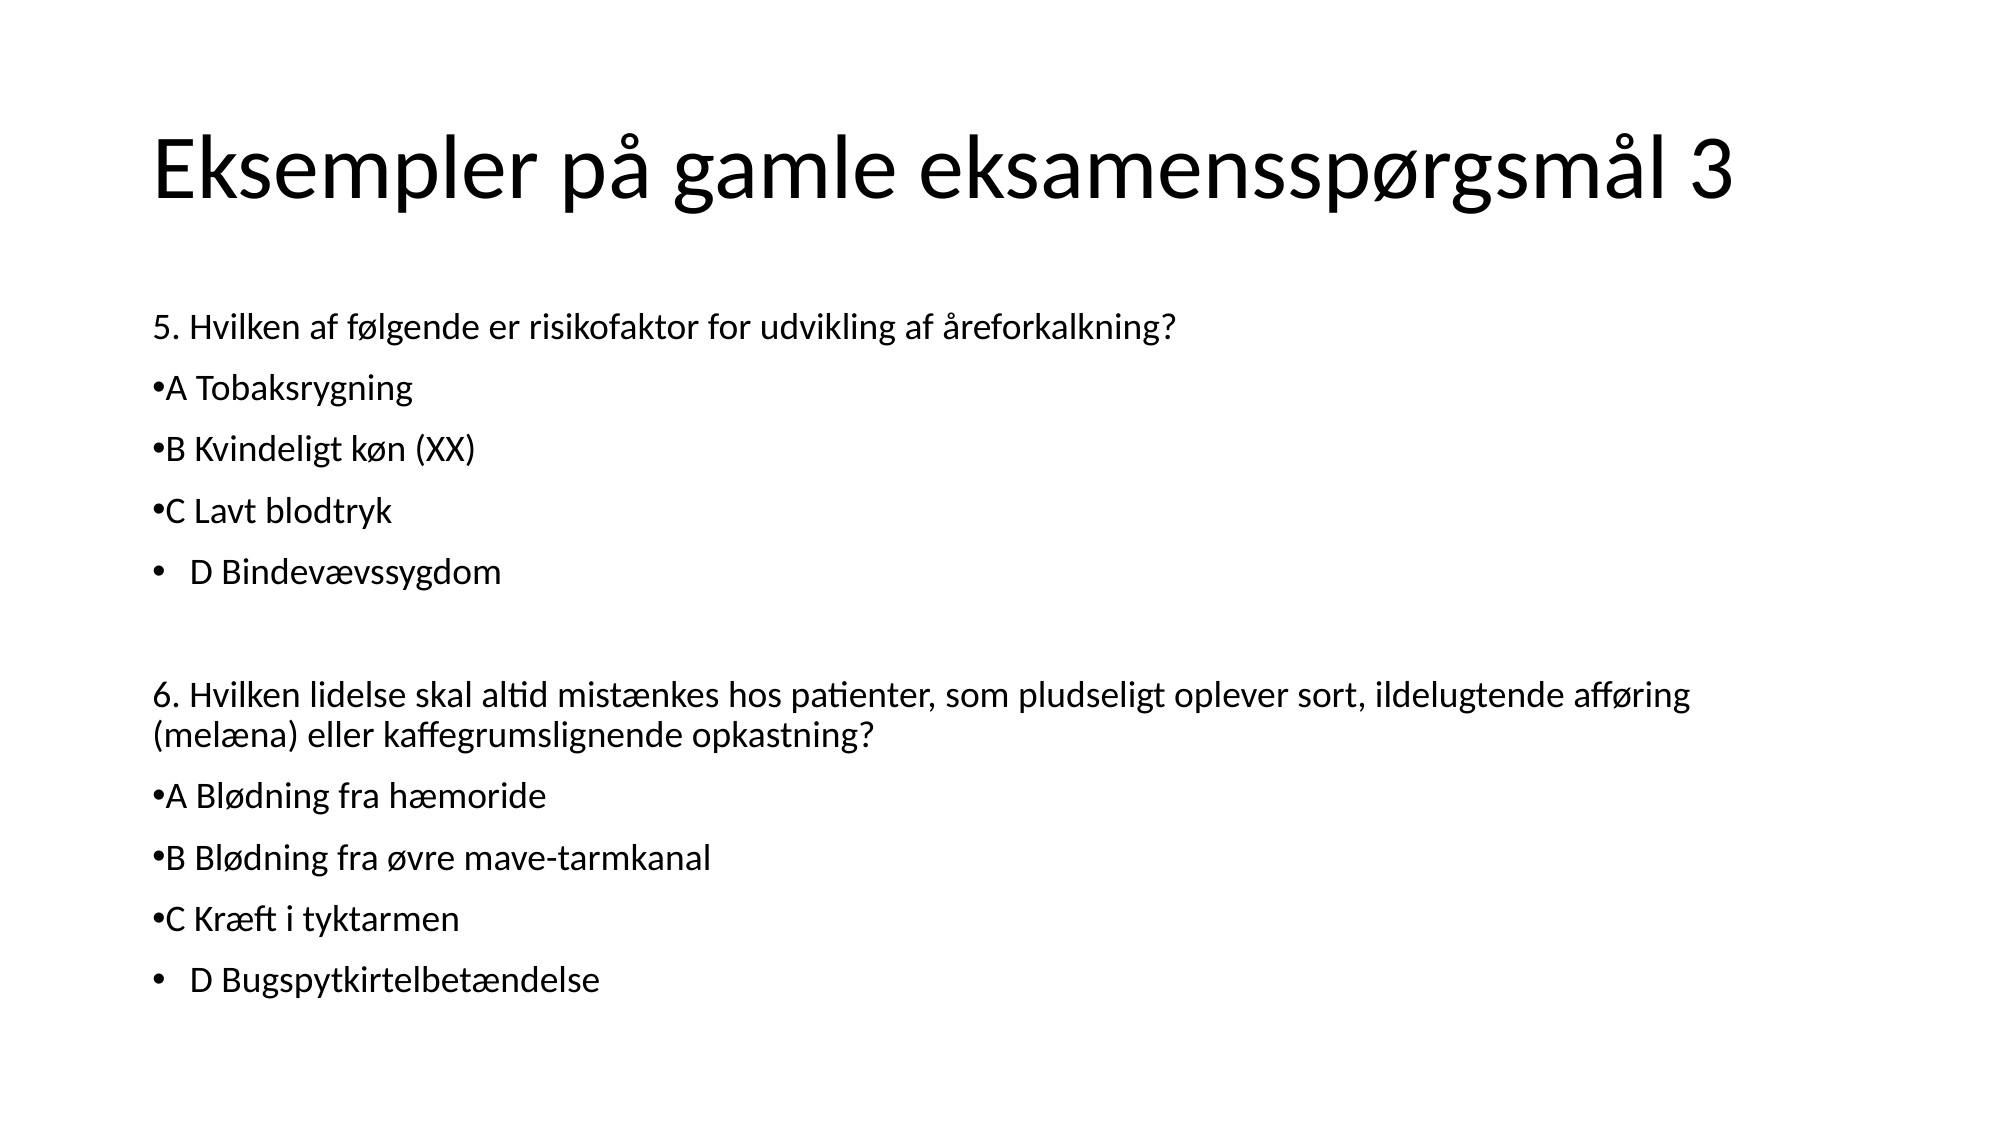

# Eksempler på gamle eksamensspørgsmål 3
5. Hvilken af følgende er risikofaktor for udvikling af åreforkalkning?
A Tobaksrygning
B Kvindeligt køn (XX)
C Lavt blodtryk
D Bindevævssygdom

6. Hvilken lidelse skal altid mistænkes hos patienter, som pludseligt oplever sort, ildelugtende afføring (melæna) eller kaffegrumslignende opkastning?
A Blødning fra hæmoride
B Blødning fra øvre mave-tarmkanal
C Kræft i tyktarmen
D Bugspytkirtelbetændelse